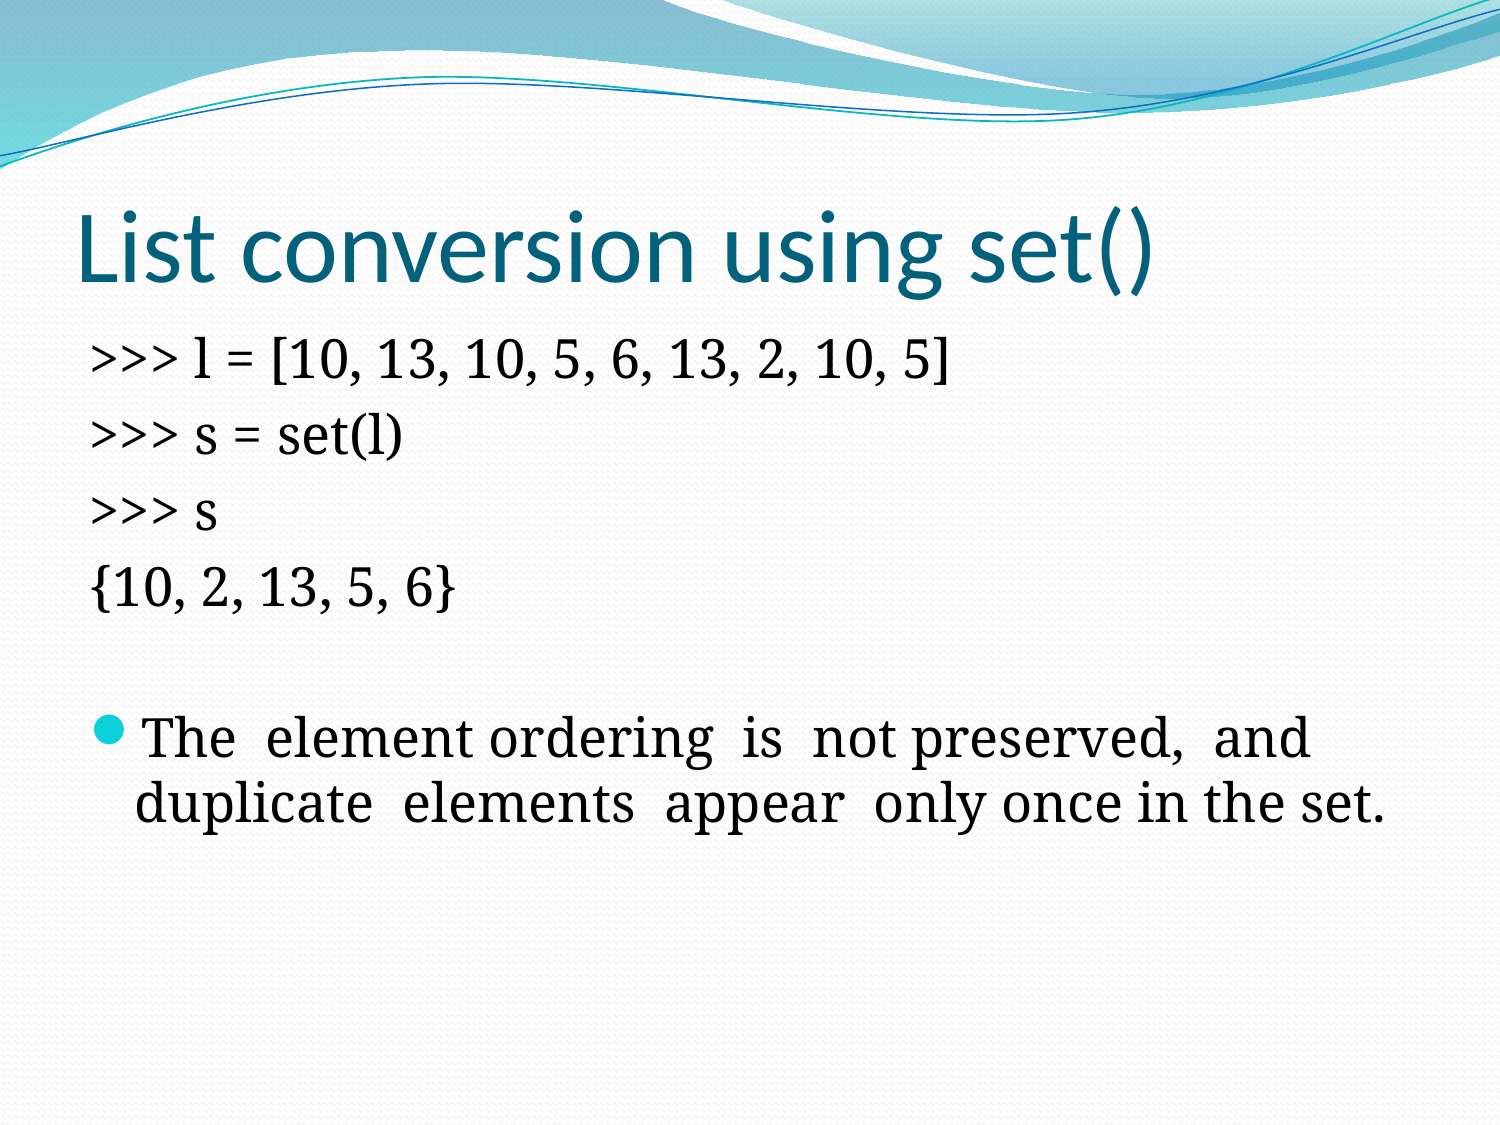

# List conversion using set()
>>> l = [10, 13, 10, 5, 6, 13, 2, 10, 5]
>>> s = set(l)
>>> s
{10, 2, 13, 5, 6}

The  element ordering  is  not preserved,  and  duplicate  elements  appear  only once in the set.